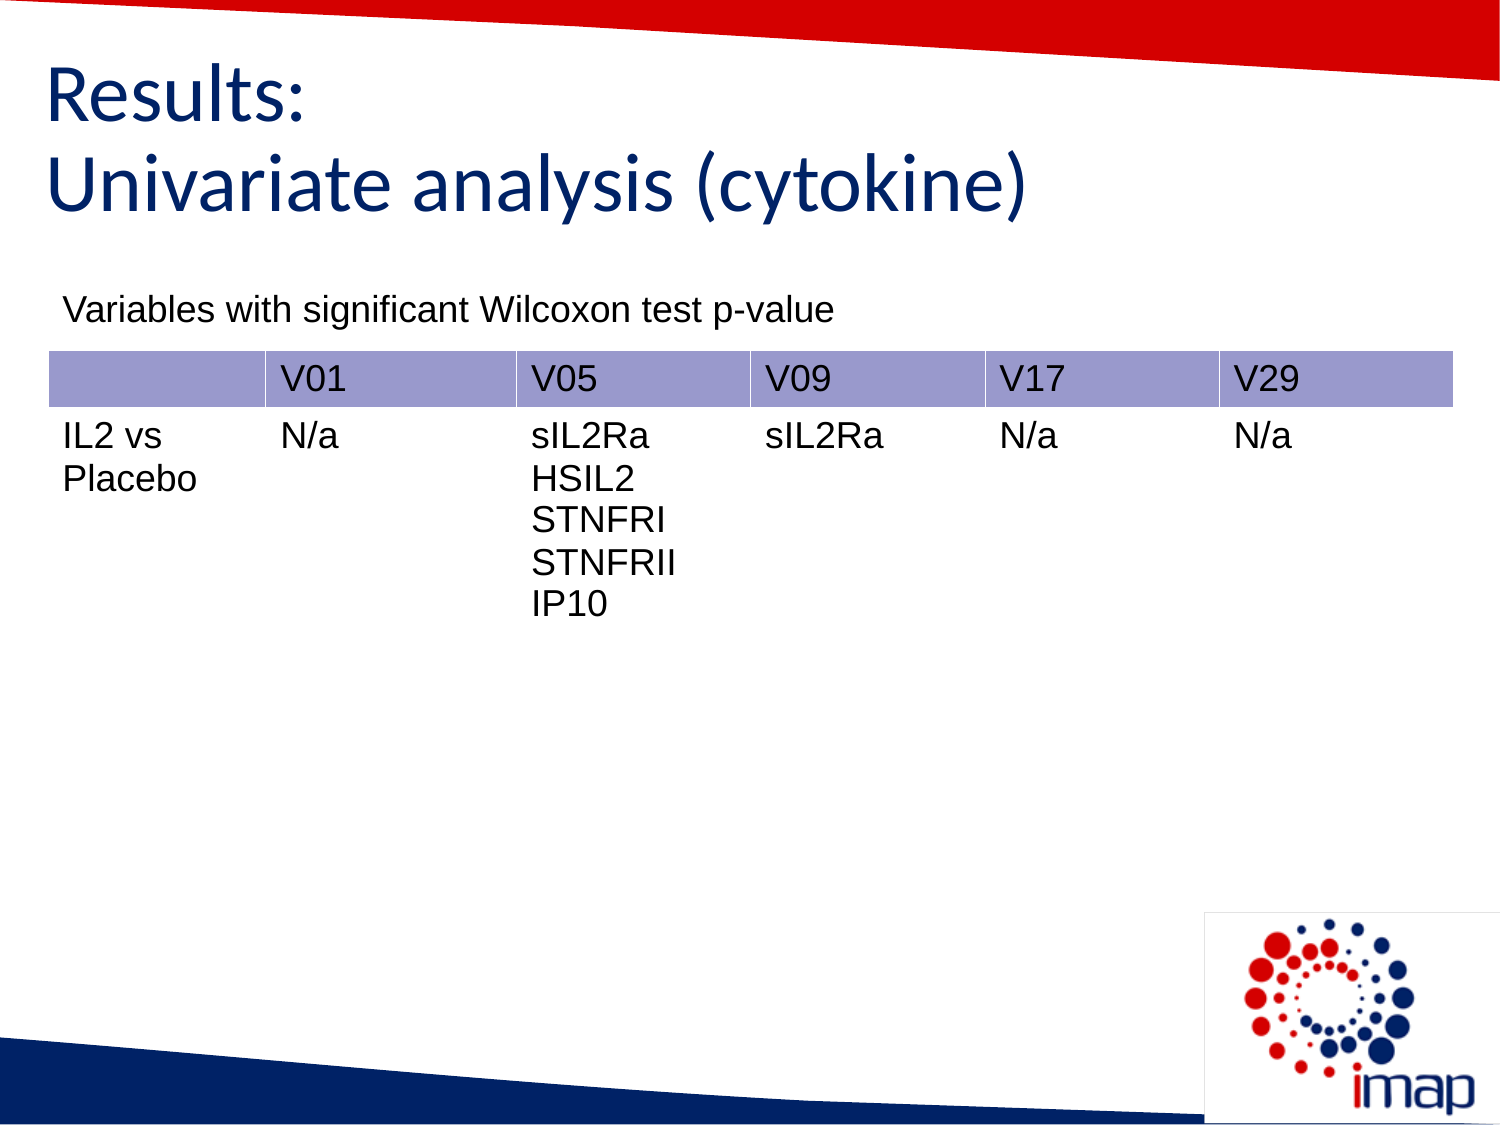

Results:
Univariate analysis (cytokine)

Variables with significant Wilcoxon test p-value
|  | V01 | V05 | V09 | V17 | V29 |
| --- | --- | --- | --- | --- | --- |
| IL2 vs Placebo | N/a | sIL2Ra HSIL2 STNFRI STNFRII IP10 | sIL2Ra | N/a | N/a |